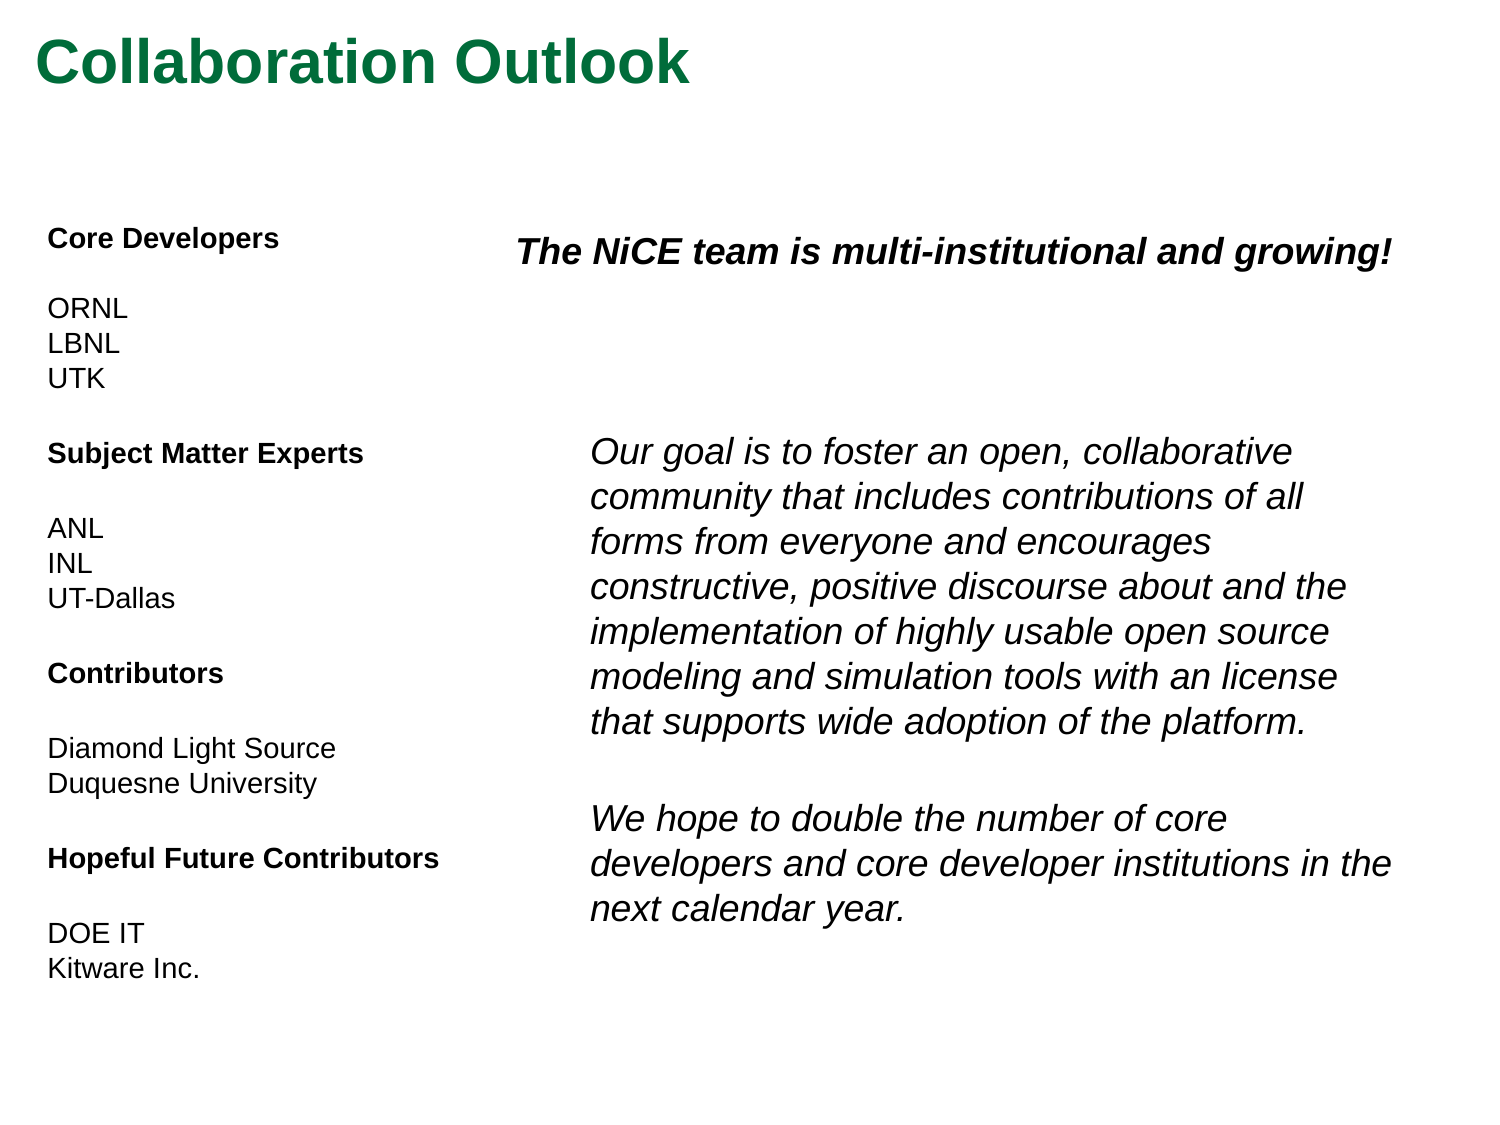

Collaboration Outlook

Core Developers

ORNL
LBNL
UTK

Subject Matter Experts

ANL
INL
UT-Dallas

Contributors

Diamond Light Source
Duquesne University

Hopeful Future Contributors

DOE IT
Kitware Inc.
The NiCE team is multi-institutional and growing!
Our goal is to foster an open, collaborative community that includes contributions of all forms from everyone and encourages constructive, positive discourse about and the implementation of highly usable open source modeling and simulation tools with an license that supports wide adoption of the platform.

We hope to double the number of core developers and core developer institutions in the next calendar year.